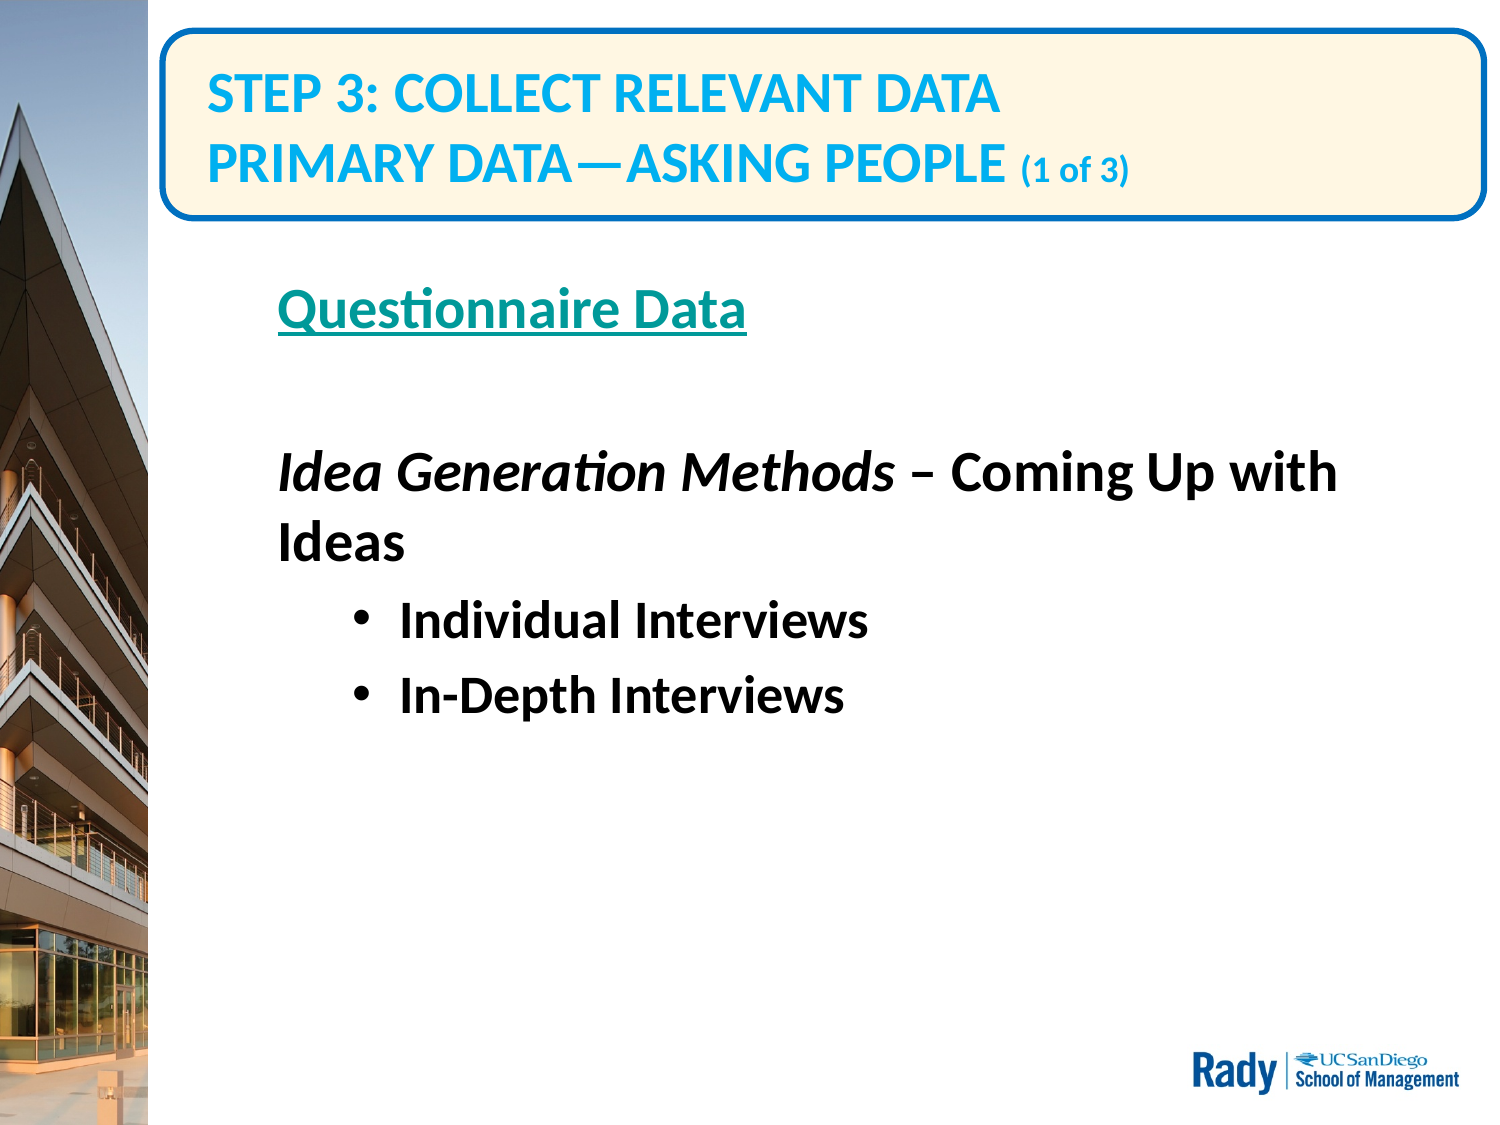

# STEP 3: COLLECT RELEVANT DATA PRIMARY DATA—ASKING PEOPLE (1 of 3)
Questionnaire Data

Idea Generation Methods – Coming Up with Ideas
Individual Interviews
In-Depth Interviews